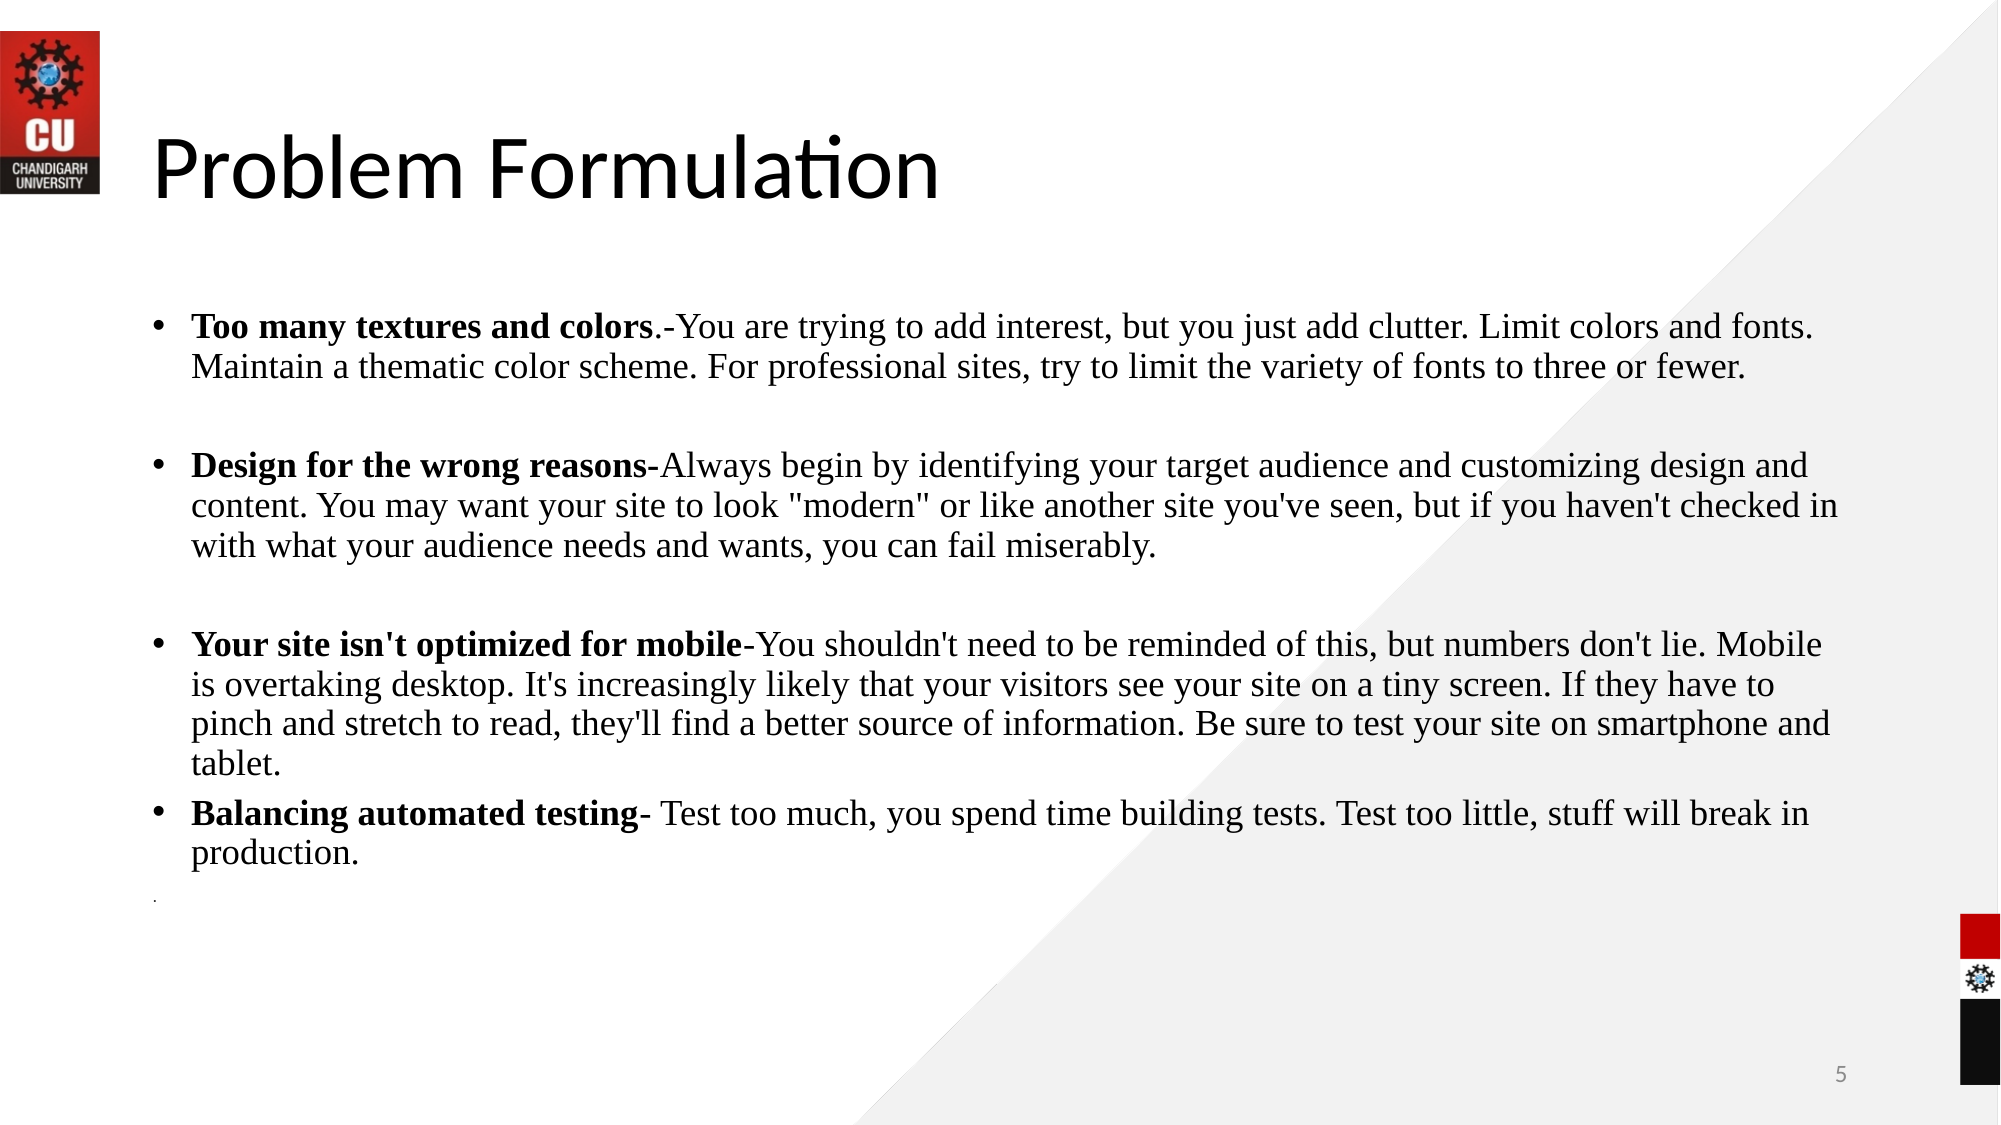

# Problem Formulation
Too many textures and colors.-You are trying to add interest, but you just add clutter. Limit colors and fonts. Maintain a thematic color scheme. For professional sites, try to limit the variety of fonts to three or fewer.

Design for the wrong reasons-Always begin by identifying your target audience and customizing design and content. You may want your site to look "modern" or like another site you've seen, but if you haven't checked in with what your audience needs and wants, you can fail miserably.

Your site isn't optimized for mobile-You shouldn't need to be reminded of this, but numbers don't lie. Mobile is overtaking desktop. It's increasingly likely that your visitors see your site on a tiny screen. If they have to pinch and stretch to read, they'll find a better source of information. Be sure to test your site on smartphone and tablet.
Balancing automated testing- Test too much, you spend time building tests. Test too little, stuff will break in production.
.

5